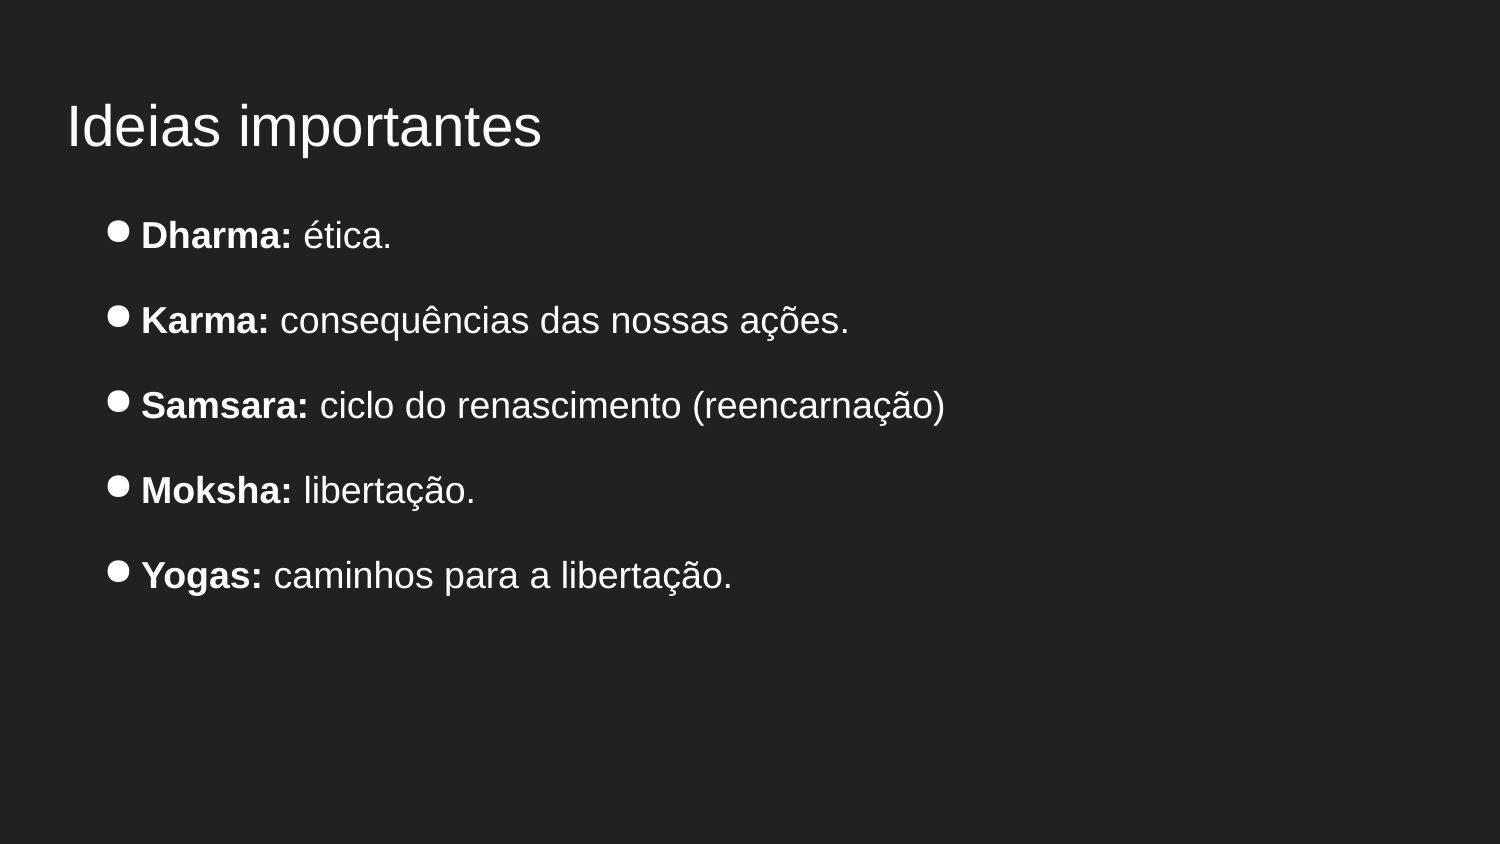

# Ideias importantes
Dharma: ética.
Karma: consequências das nossas ações.
Samsara: ciclo do renascimento (reencarnação)
Moksha: libertação.
Yogas: caminhos para a libertação.